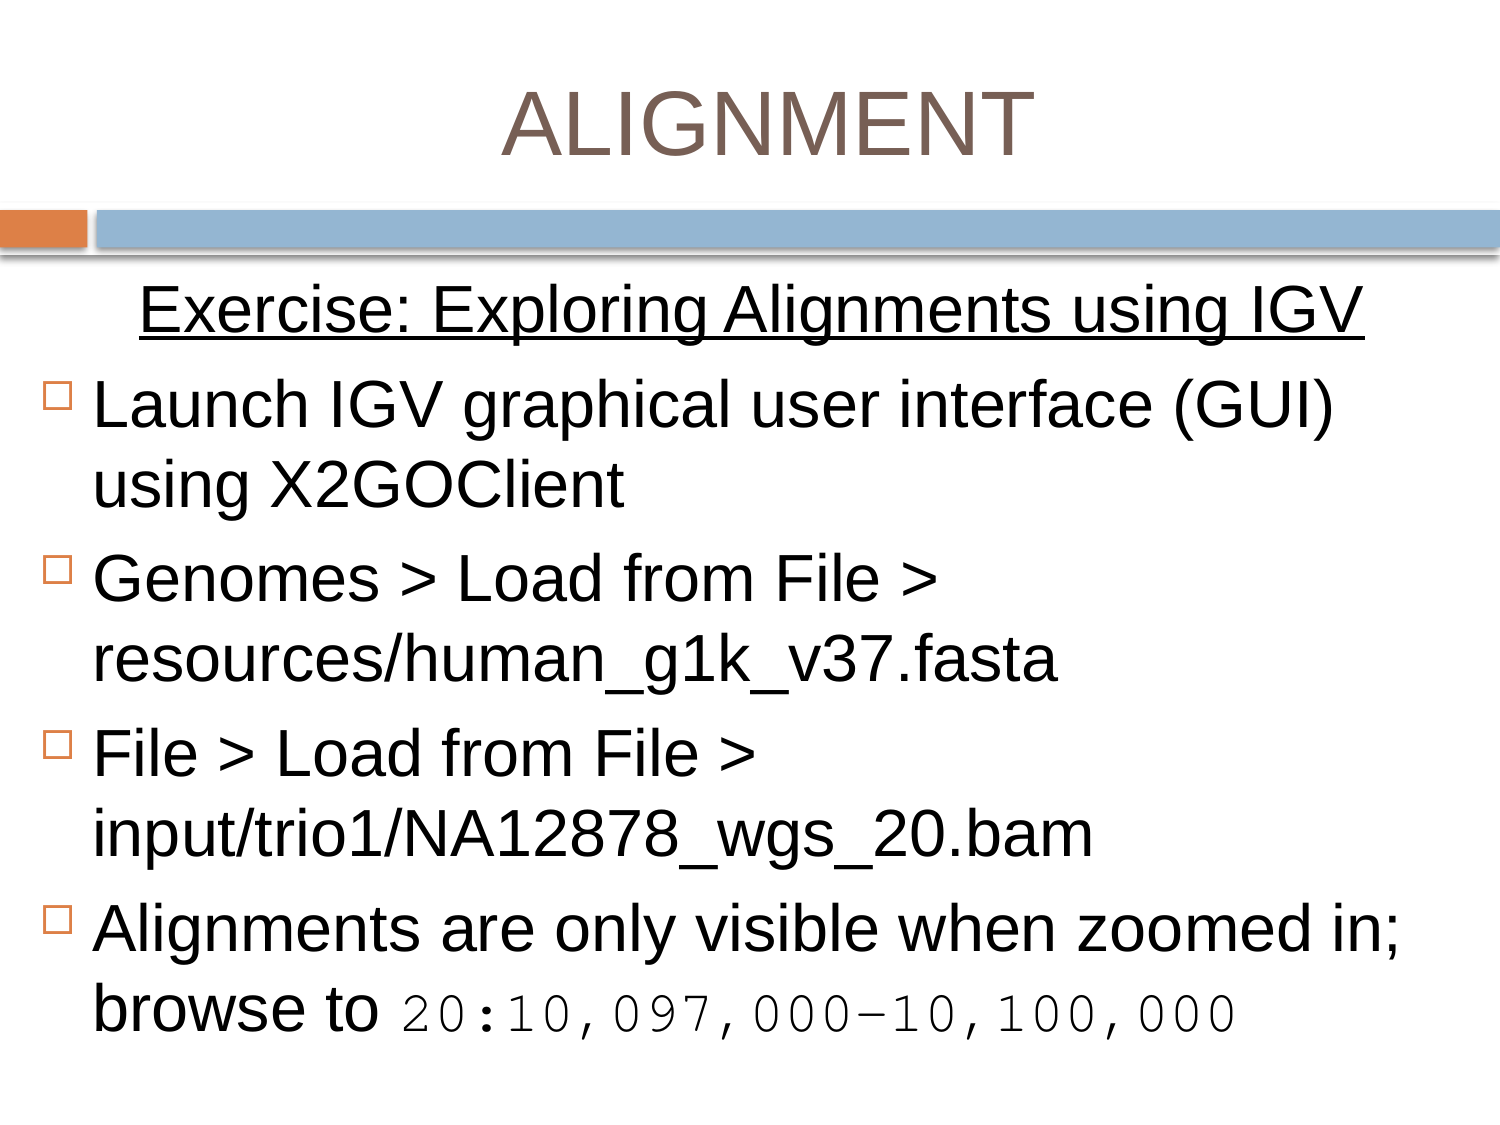

# ALIGNMENT
Exercise: Exploring Alignments using IGV
Launch IGV graphical user interface (GUI) using X2GOClient
Genomes > Load from File > resources/human_g1k_v37.fasta
File > Load from File > input/trio1/NA12878_wgs_20.bam
Alignments are only visible when zoomed in; browse to 20:10,097,000-10,100,000